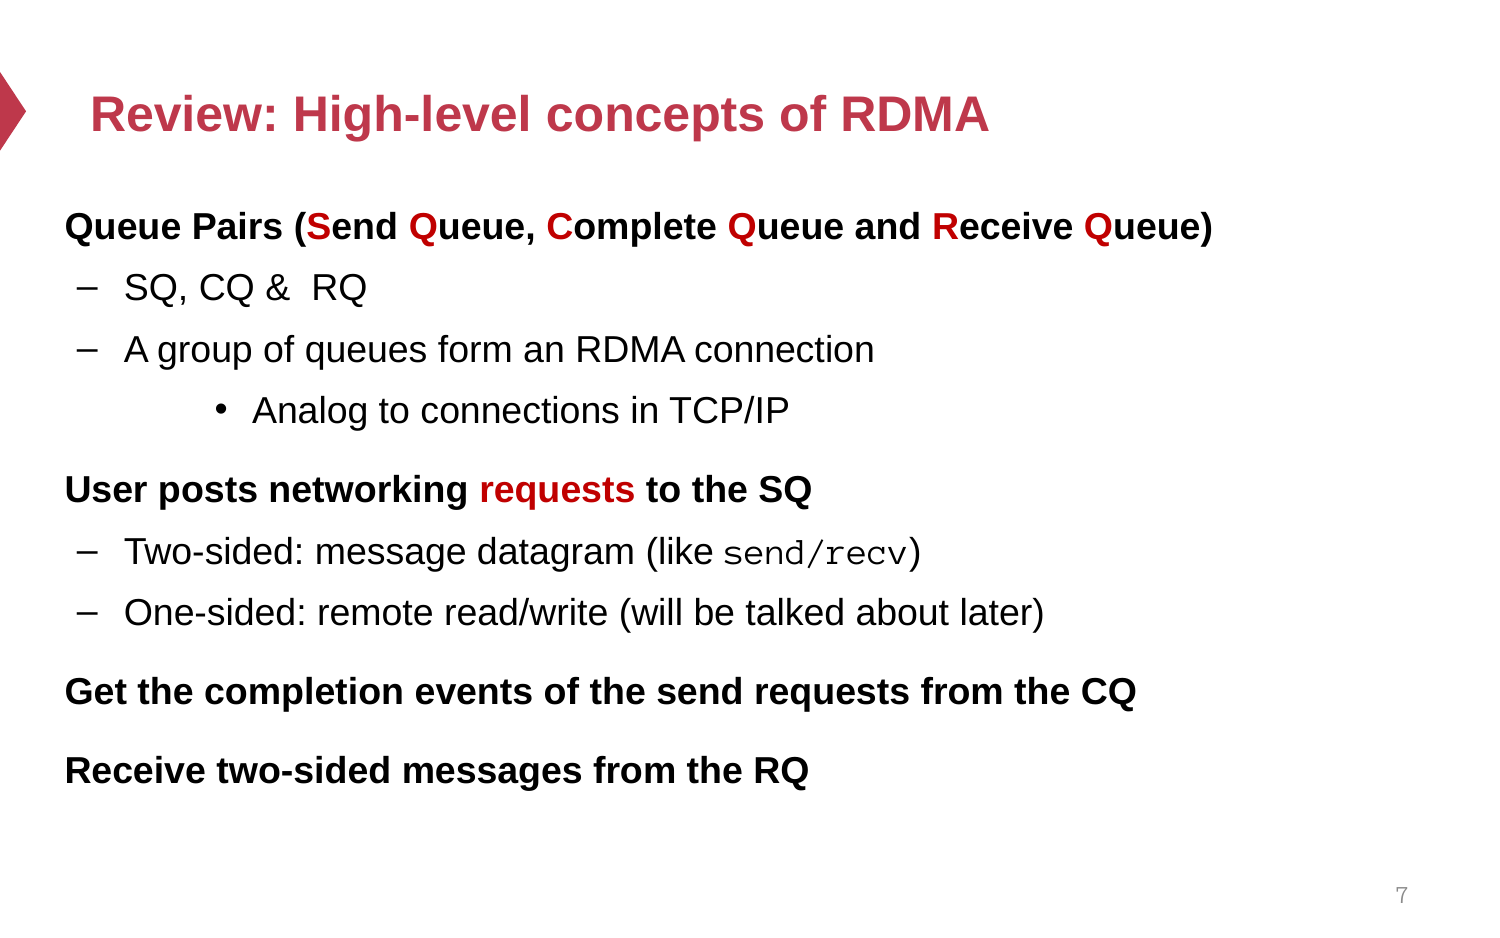

# Review: High-level concepts of RDMA
Queue Pairs (Send Queue, Complete Queue and Receive Queue)
SQ, CQ &  RQ
A group of queues form an RDMA connection
Analog to connections in TCP/IP
User posts networking requests to the SQ
Two-sided: message datagram (like send/recv)
One-sided: remote read/write (will be talked about later)
Get the completion events of the send requests from the CQ
Receive two-sided messages from the RQ

7